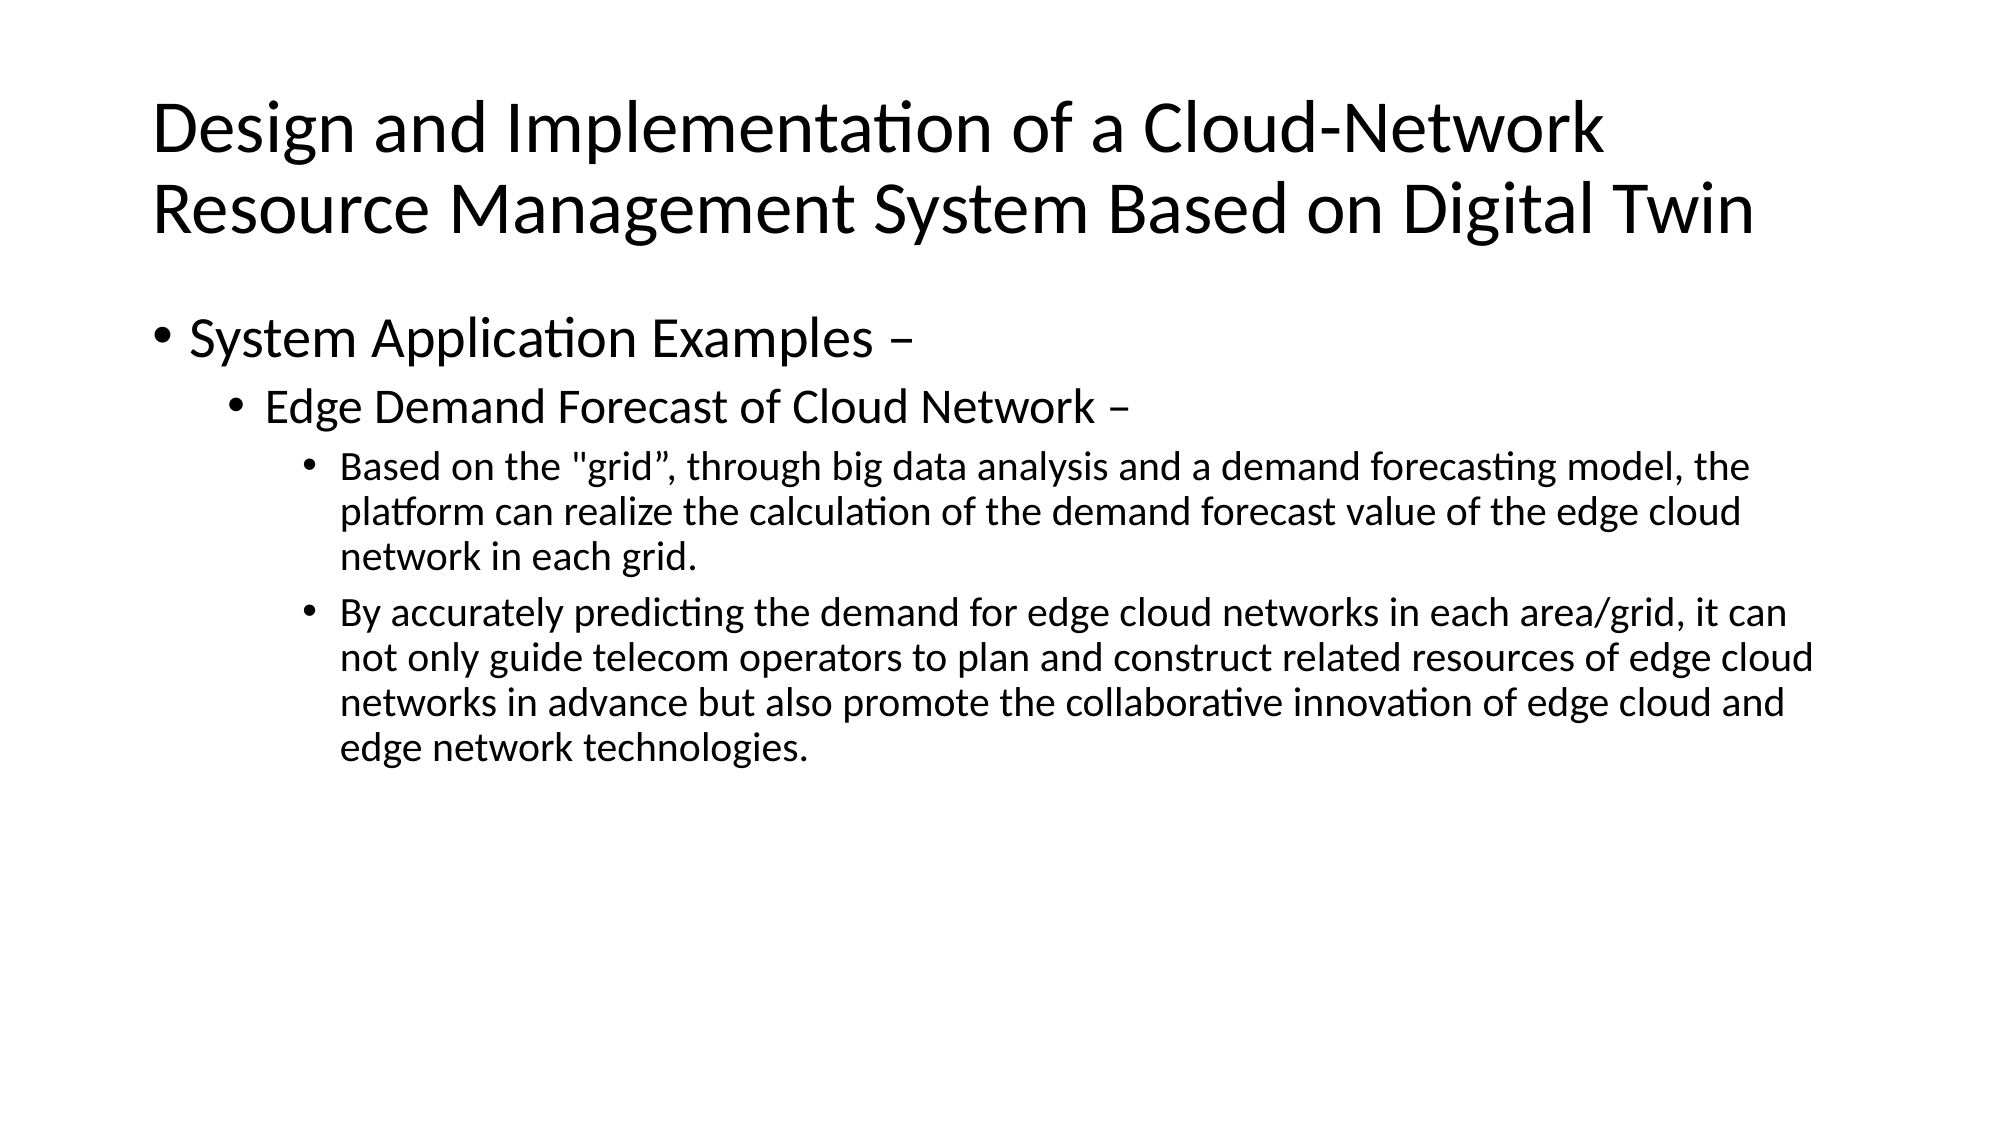

# Design and Implementation of a Cloud-Network Resource Management System Based on Digital Twin
System Application Examples –
Edge Demand Forecast of Cloud Network –
Based on the "grid”, through big data analysis and a demand forecasting model, the platform can realize the calculation of the demand forecast value of the edge cloud network in each grid.
By accurately predicting the demand for edge cloud networks in each area/grid, it can not only guide telecom operators to plan and construct related resources of edge cloud networks in advance but also promote the collaborative innovation of edge cloud and edge network technologies.